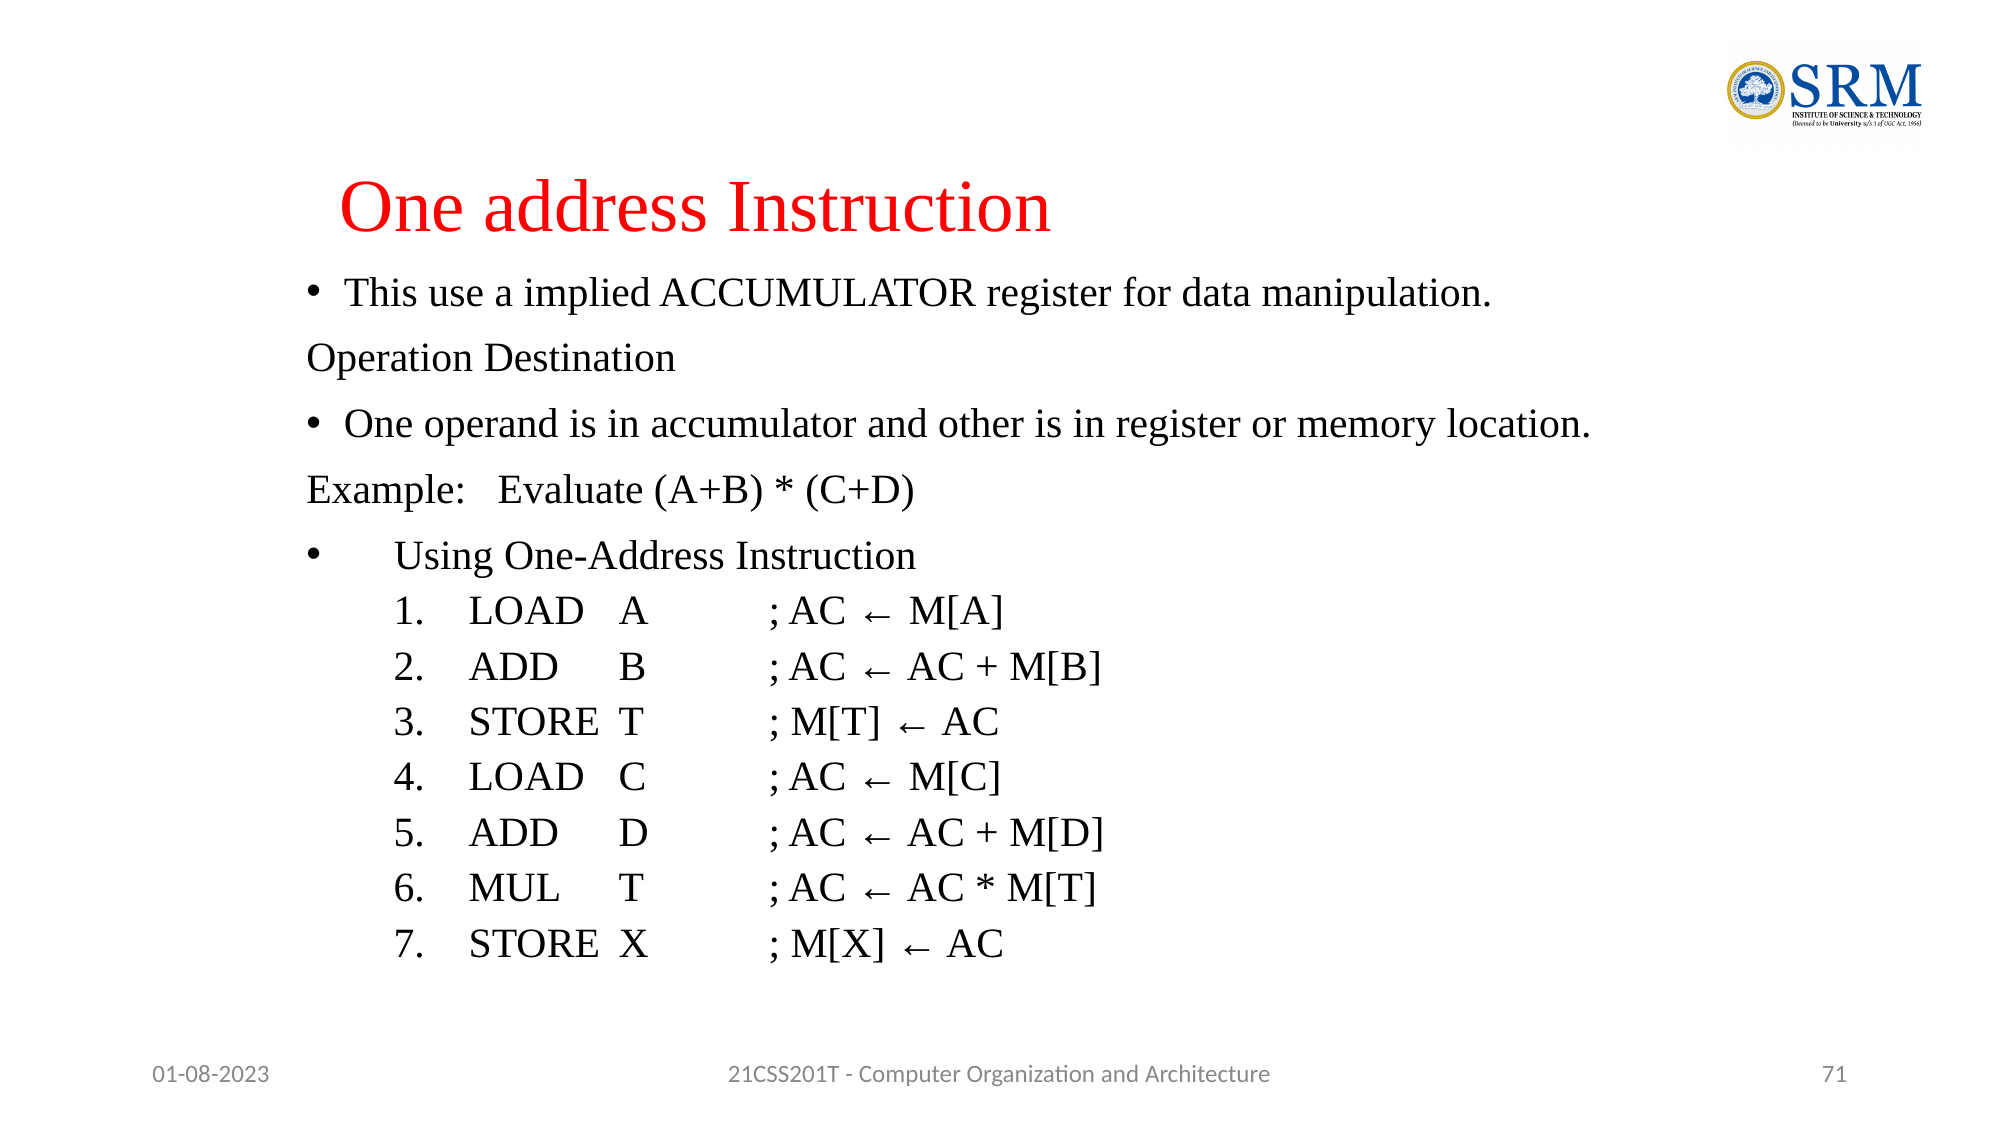

# One address Instruction
This use a implied ACCUMULATOR register for data manipulation.
Operation Destination
One operand is in accumulator and other is in register or memory location.
Example:   Evaluate (A+B) * (C+D)
Using One-Address Instruction
LOAD	A	; AC ← M[A]
ADD	B	; AC ← AC + M[B]
STORE	T	; M[T] ← AC
LOAD	C	; AC ← M[C]
ADD	D	; AC ← AC + M[D]
MUL	T	; AC ← AC * M[T]
STORE	X	; M[X] ← AC

01-08-2023
21CSS201T - Computer Organization and Architecture
71